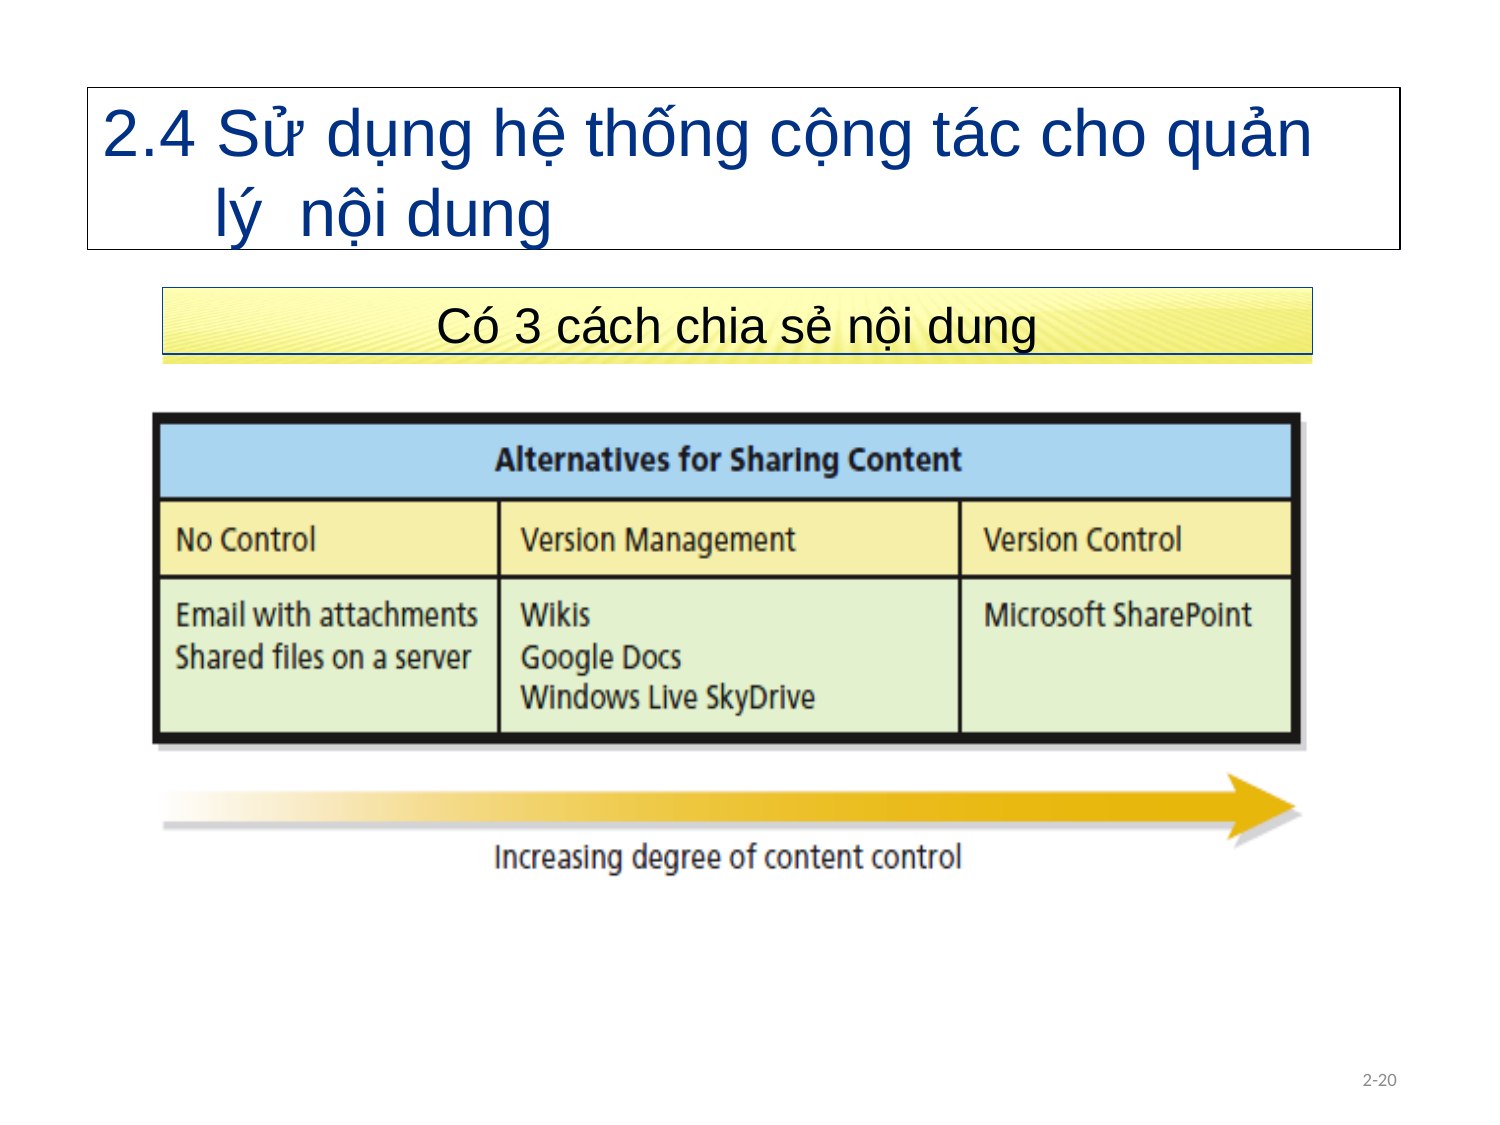

2.4 Sử dụng hệ thống cộng tác cho quản lý  nội dung

Có 3 cách chia sẻ nội dung

2-20